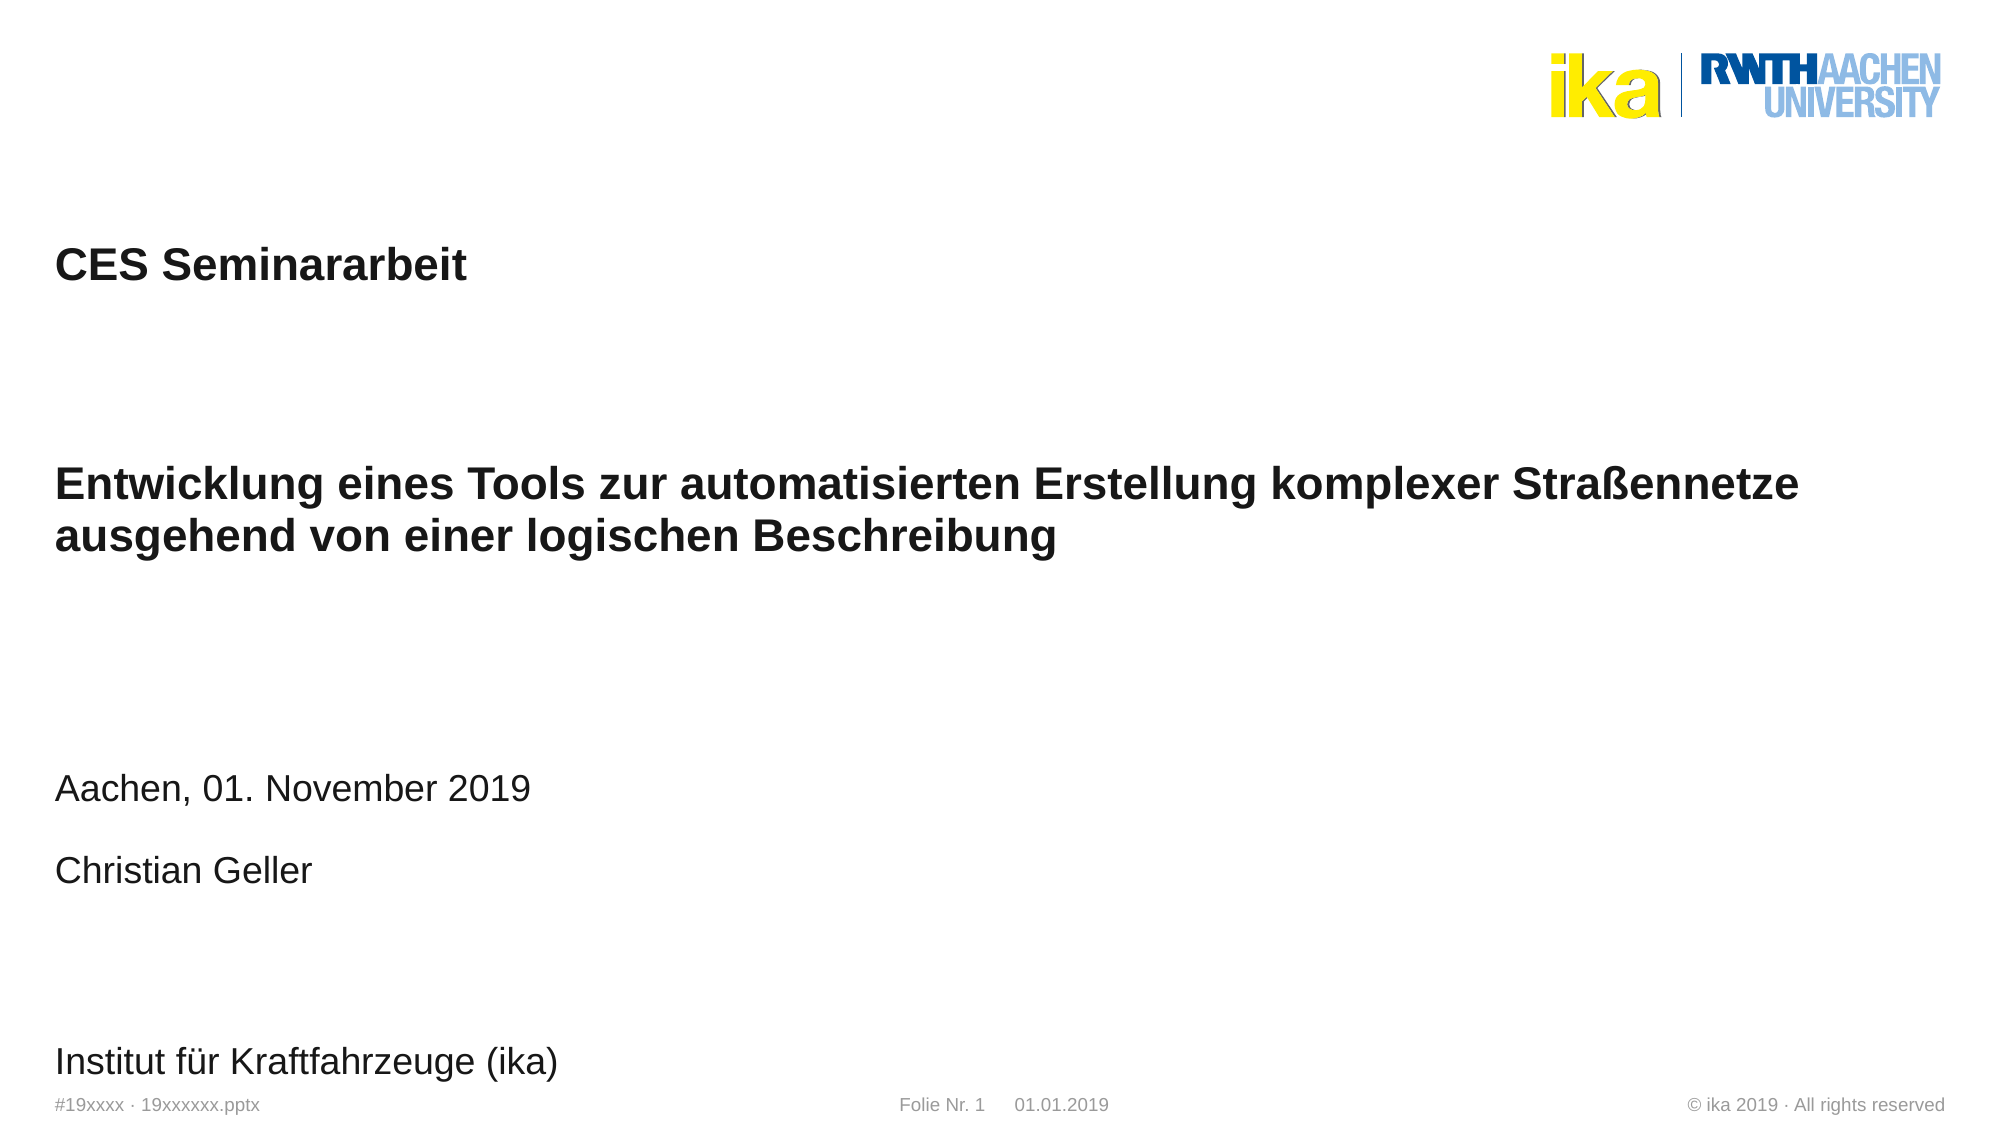

# CES Seminararbeit
Entwicklung eines Tools zur automatisierten Erstellung komplexer Straßennetze ausgehend von einer logischen Beschreibung
Aachen, 01. November 2019
Christian Geller
Institut für Kraftfahrzeuge (ika)